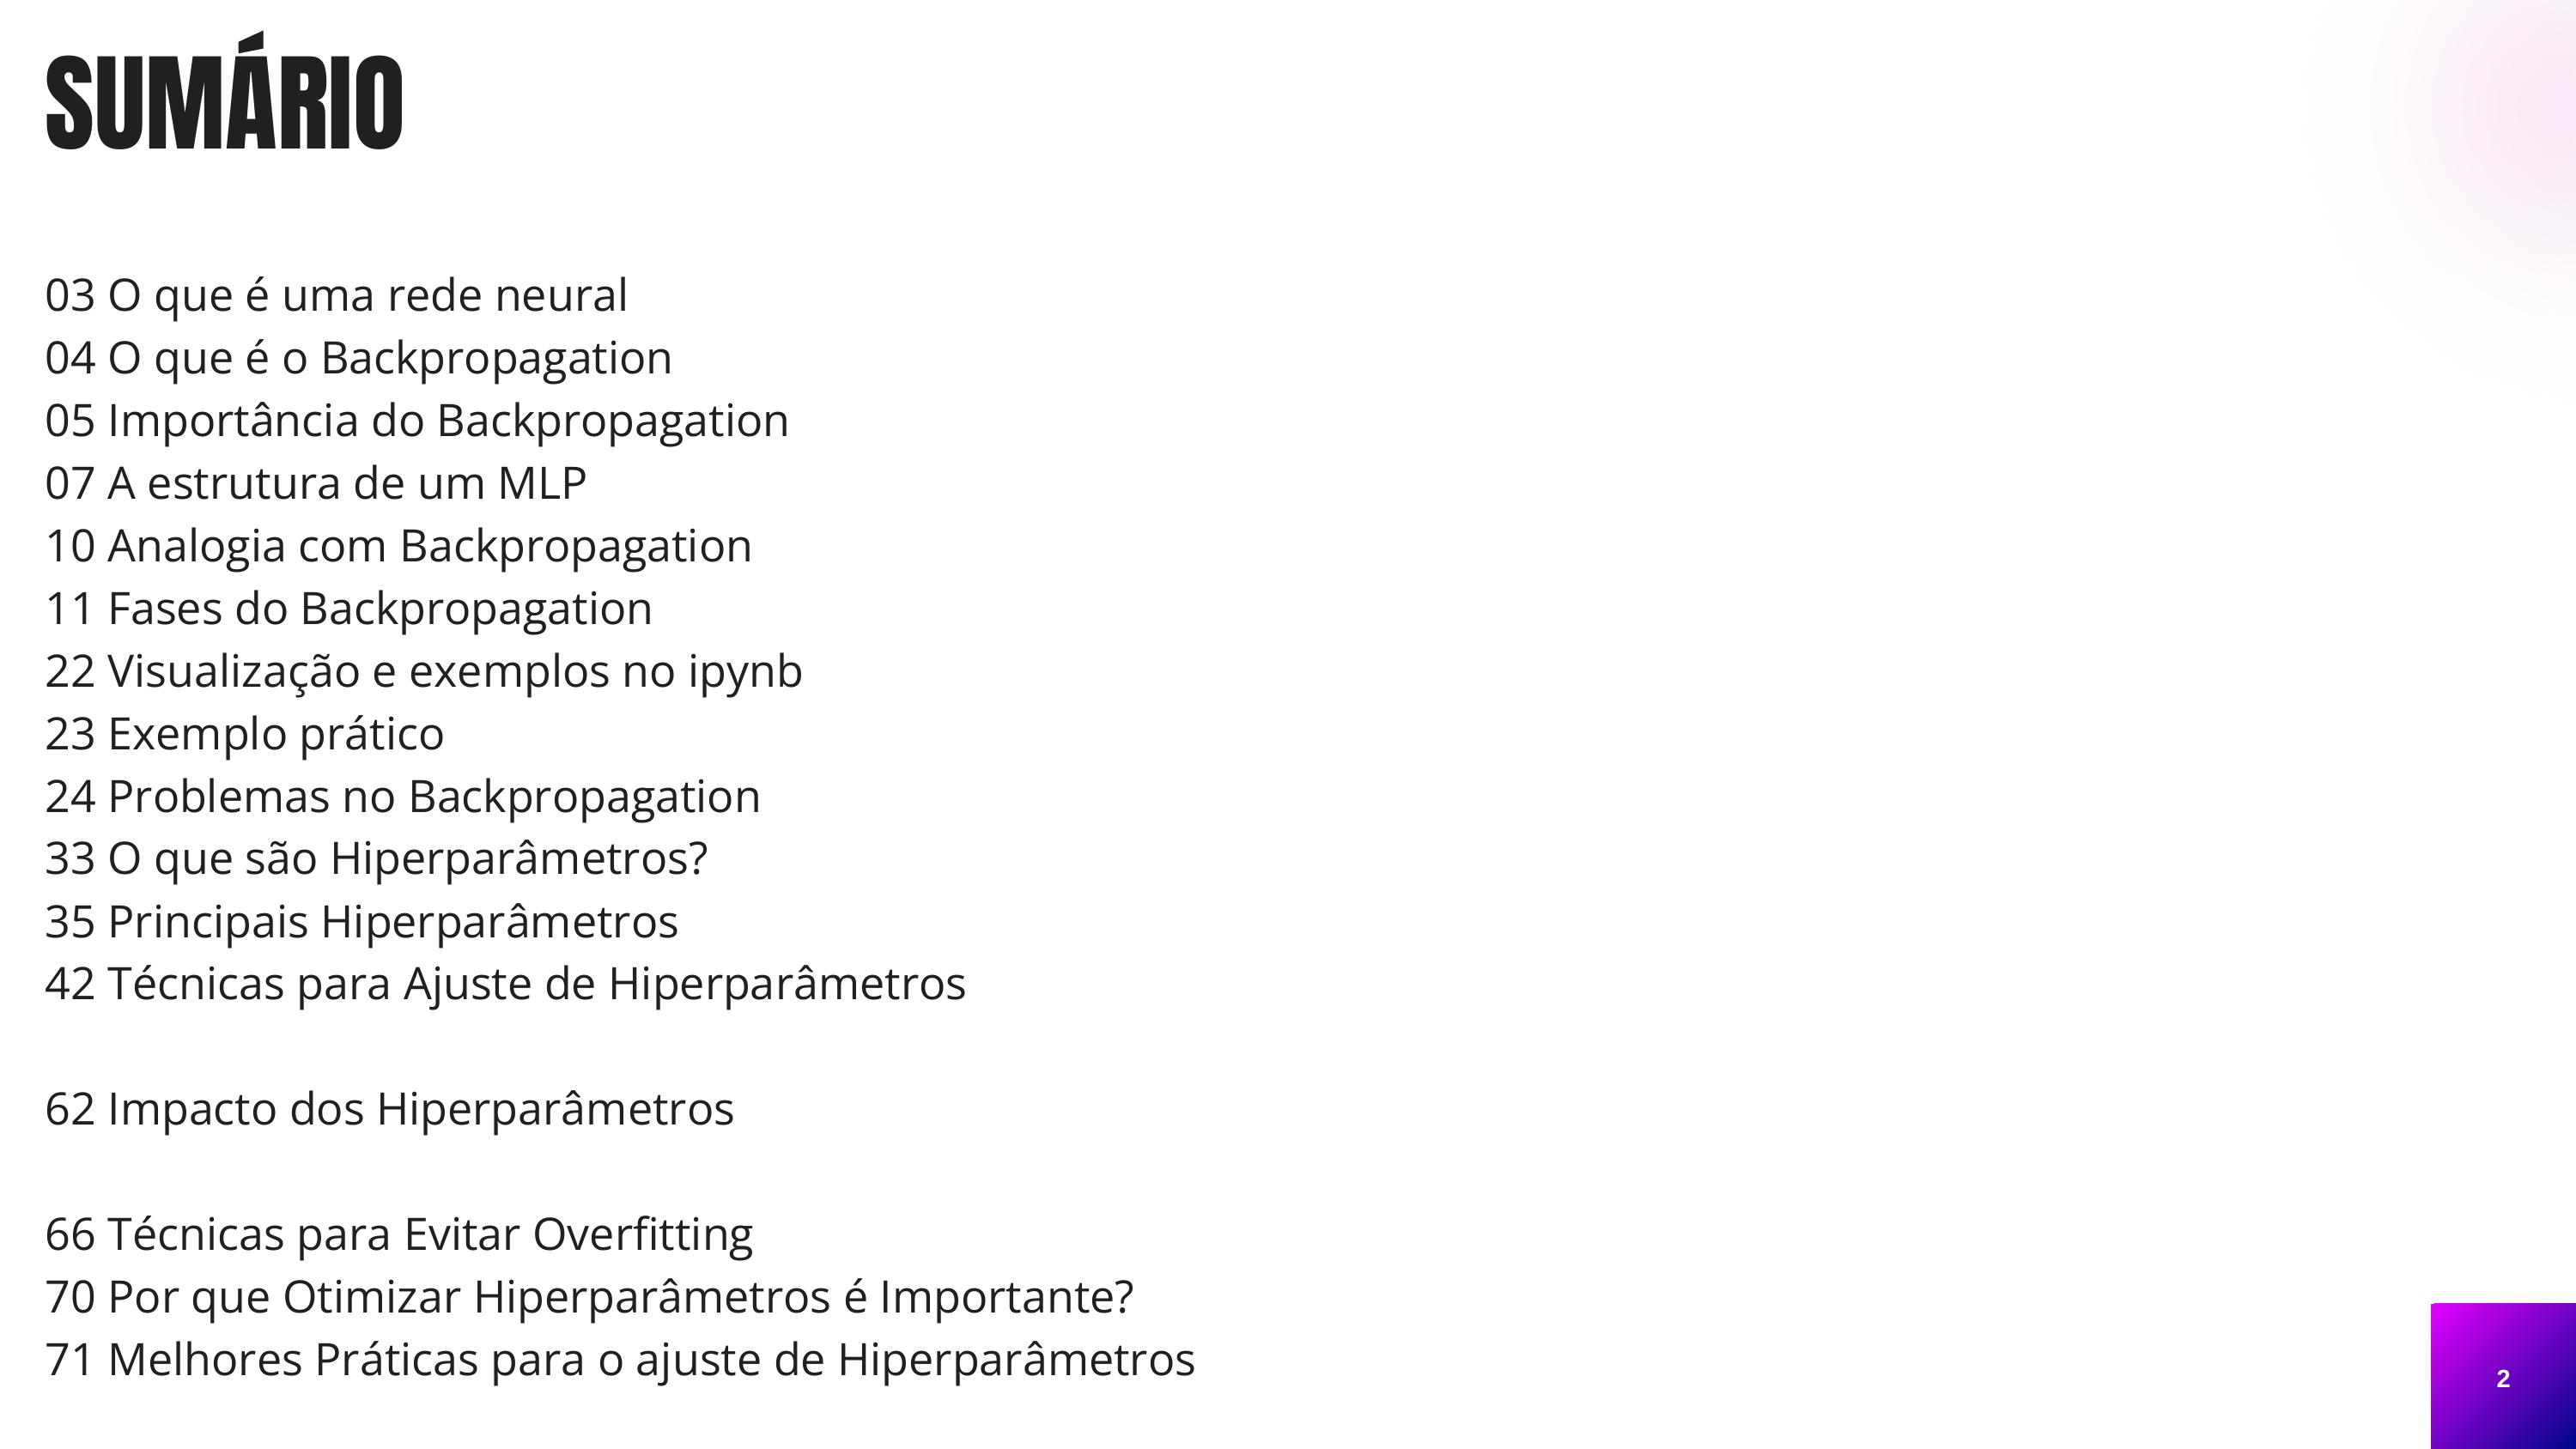

SUMÁRIO
03 O que é uma rede neural
04 O que é o Backpropagation
05 Importância do Backpropagation
07 A estrutura de um MLP
10 Analogia com Backpropagation
11 Fases do Backpropagation
22 Visualização e exemplos no ipynb
23 Exemplo prático
24 Problemas no Backpropagation
33 O que são Hiperparâmetros?
35 Principais Hiperparâmetros
42 Técnicas para Ajuste de Hiperparâmetros
62 Impacto dos Hiperparâmetros
66 Técnicas para Evitar Overfitting
70 Por que Otimizar Hiperparâmetros é Importante?
71 Melhores Práticas para o ajuste de Hiperparâmetros

2